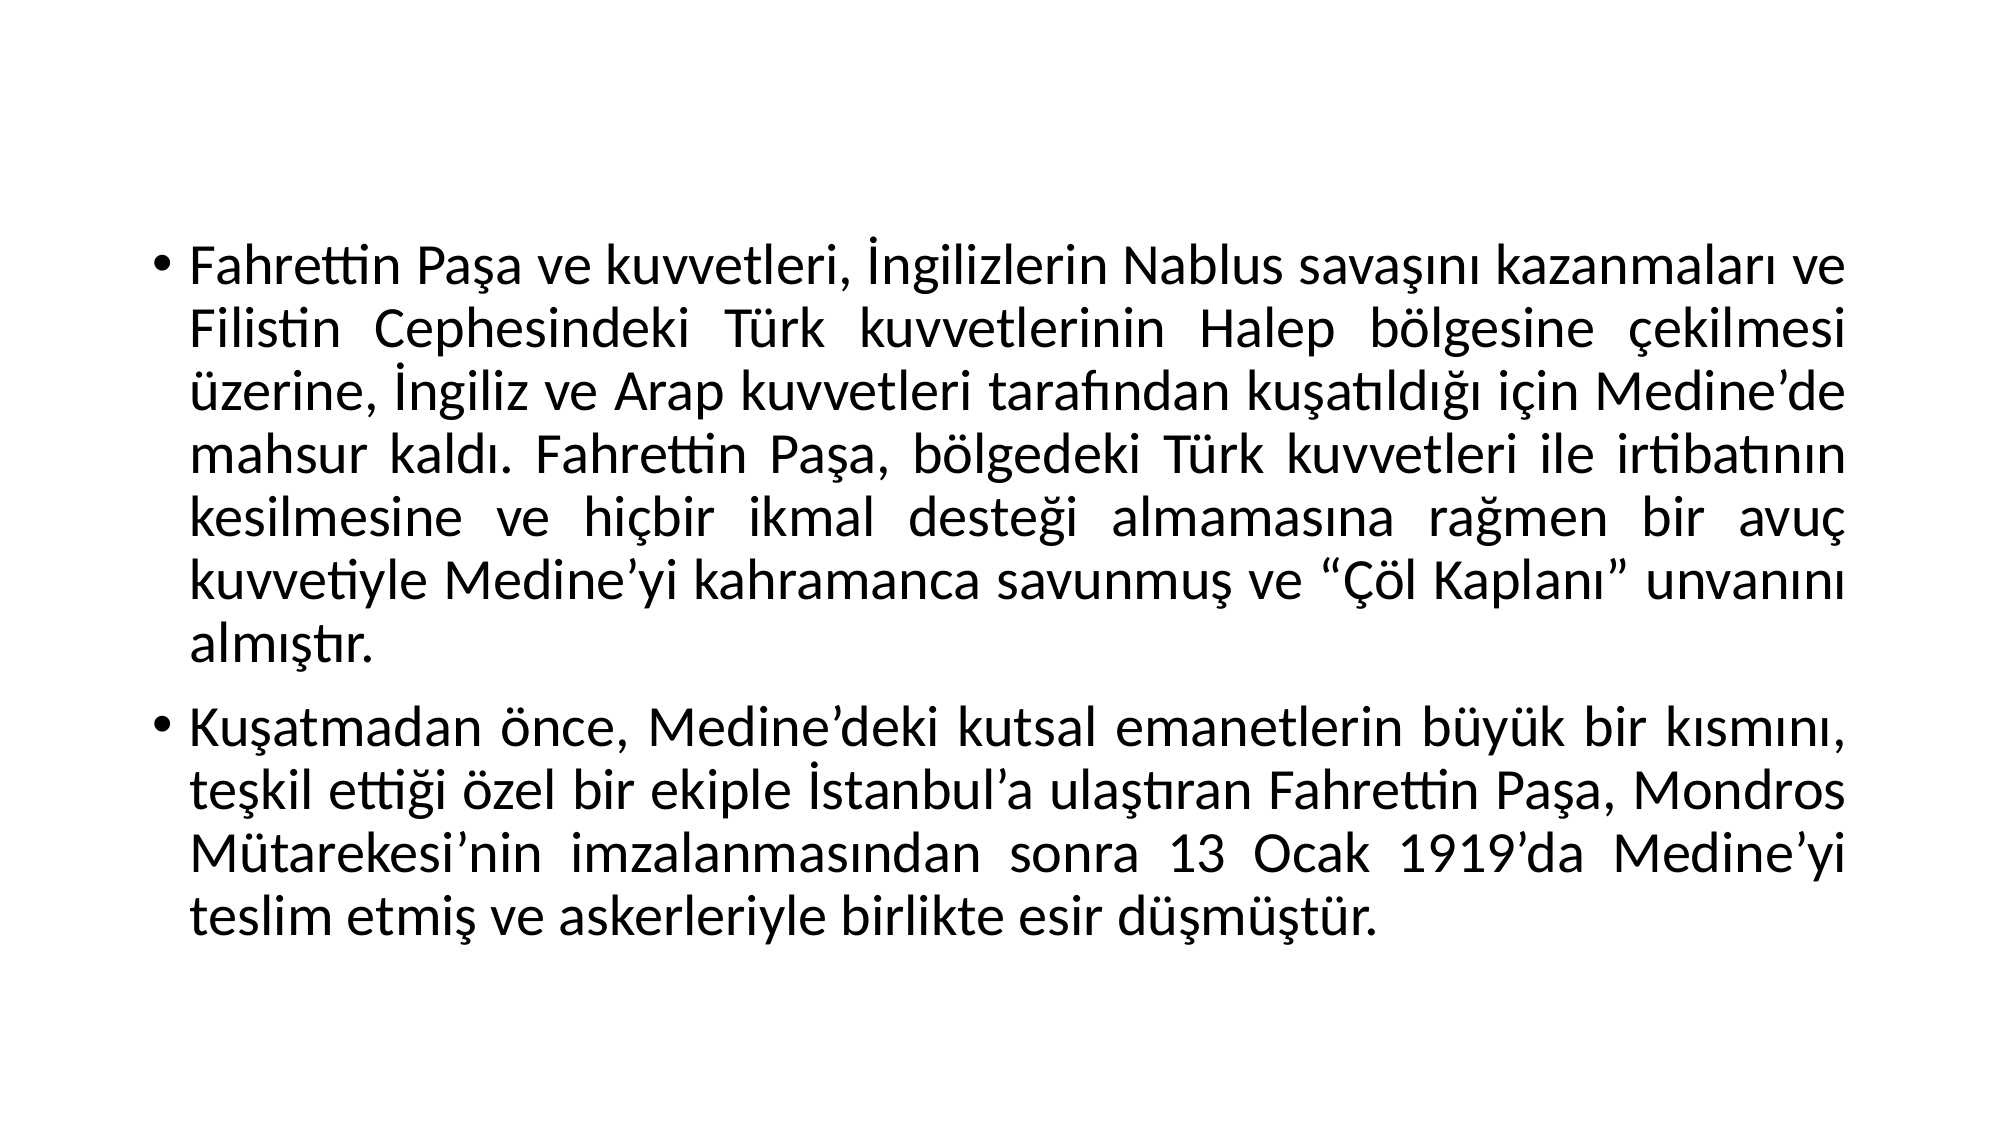

#
Fahrettin Paşa ve kuvvetleri, İngilizlerin Nablus savaşını kazanmaları ve Filistin Cephesindeki Türk kuvvetlerinin Halep bölgesine çekilmesi üzerine, İngiliz ve Arap kuvvetleri tarafından kuşatıldığı için Medine’de mahsur kaldı. Fahrettin Paşa, bölgedeki Türk kuvvetleri ile irtibatının kesilmesine ve hiçbir ikmal desteği almamasına rağmen bir avuç kuvvetiyle Medine’yi kahramanca savunmuş ve “Çöl Kaplanı” unvanını almıştır.
Kuşatmadan önce, Medine’deki kutsal emanetlerin büyük bir kısmını, teşkil ettiği özel bir ekiple İstanbul’a ulaştıran Fahrettin Paşa, Mondros Mütarekesi’nin imzalanmasından sonra 13 Ocak 1919’da Medine’yi teslim etmiş ve askerleriyle birlikte esir düşmüştür.